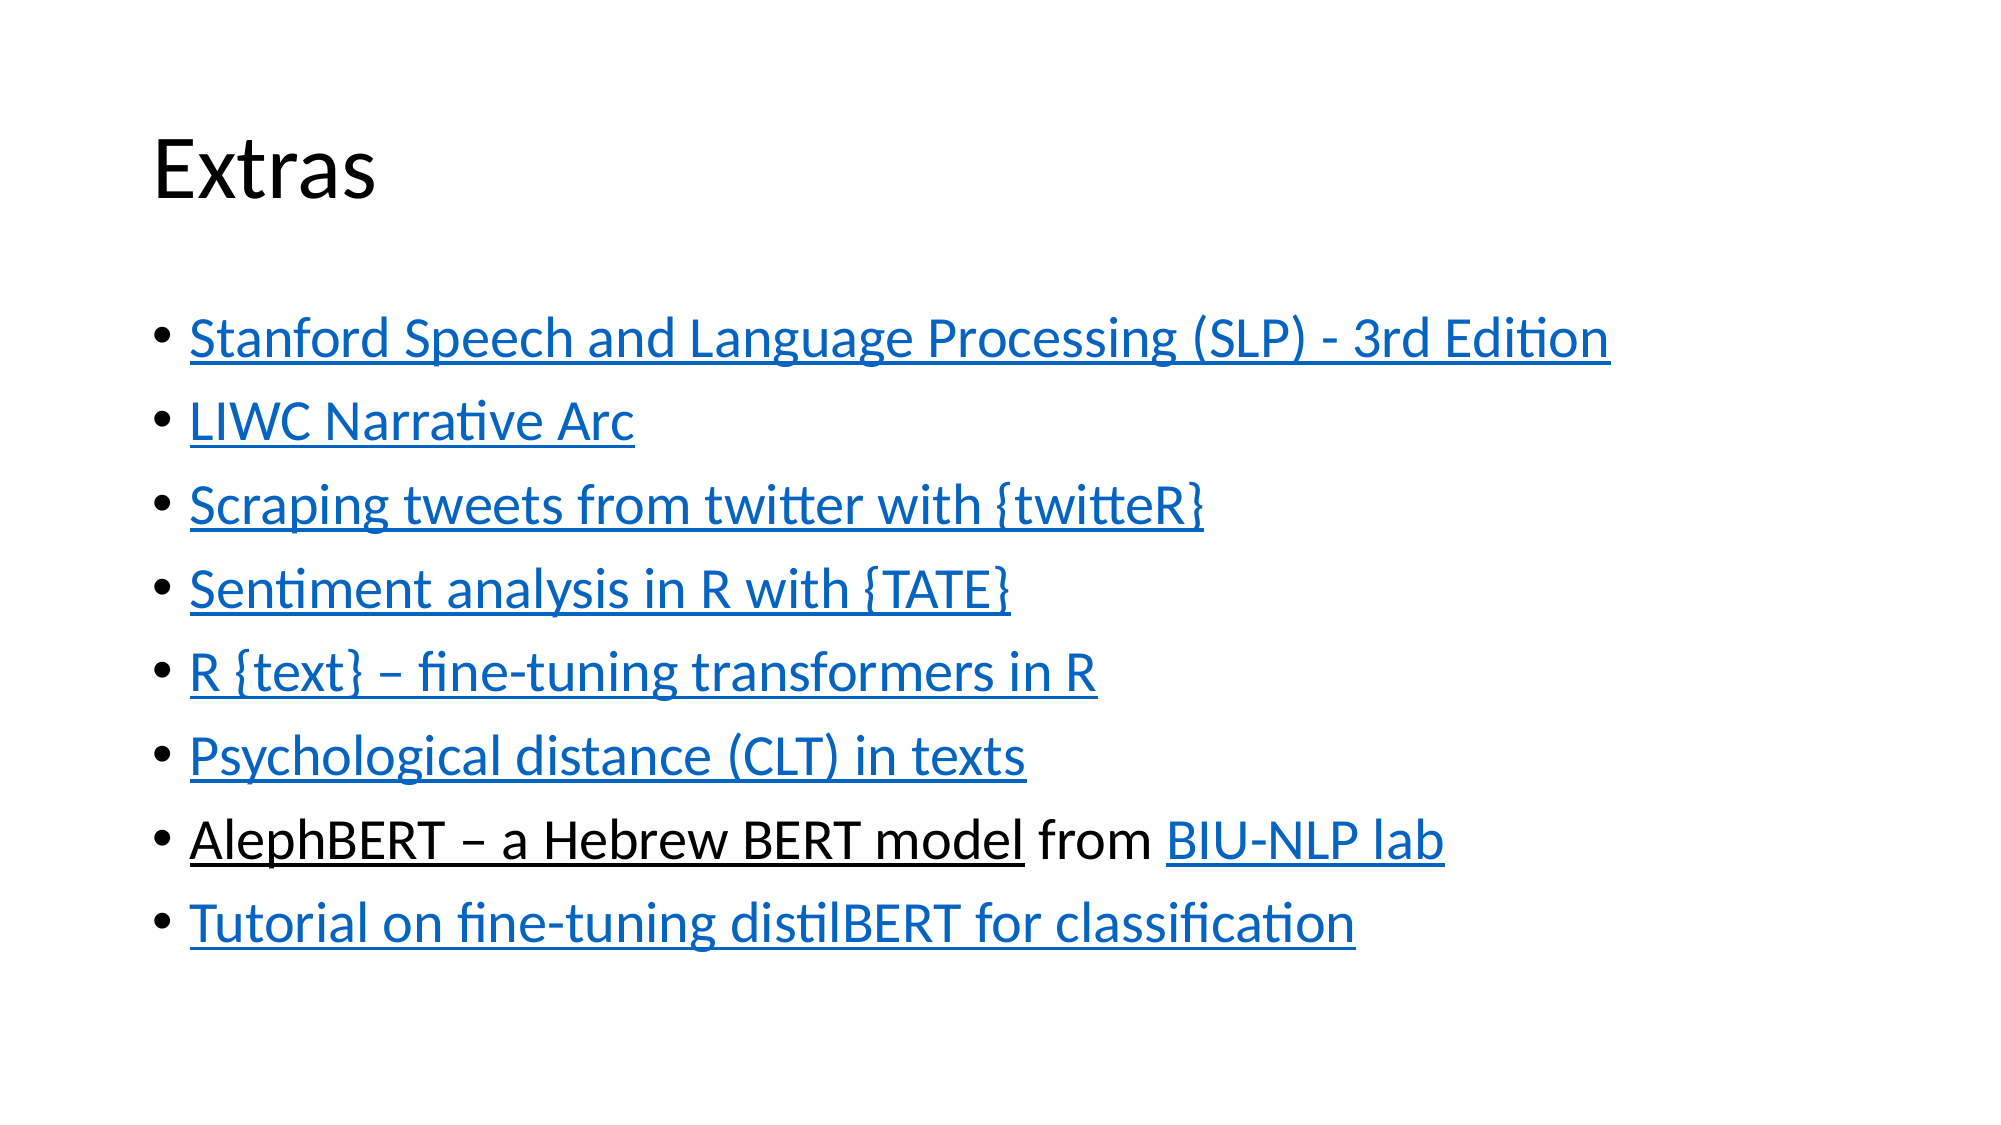

# Extras
Stanford Speech and Language Processing (SLP) - 3rd Edition
LIWC Narrative Arc
Scraping tweets from twitter with {twitteR}
Sentiment analysis in R with {TATE}
R {text} – fine-tuning transformers in R
Psychological distance (CLT) in texts
AlephBERT – a Hebrew BERT model from BIU-NLP lab
Tutorial on fine-tuning distilBERT for classification